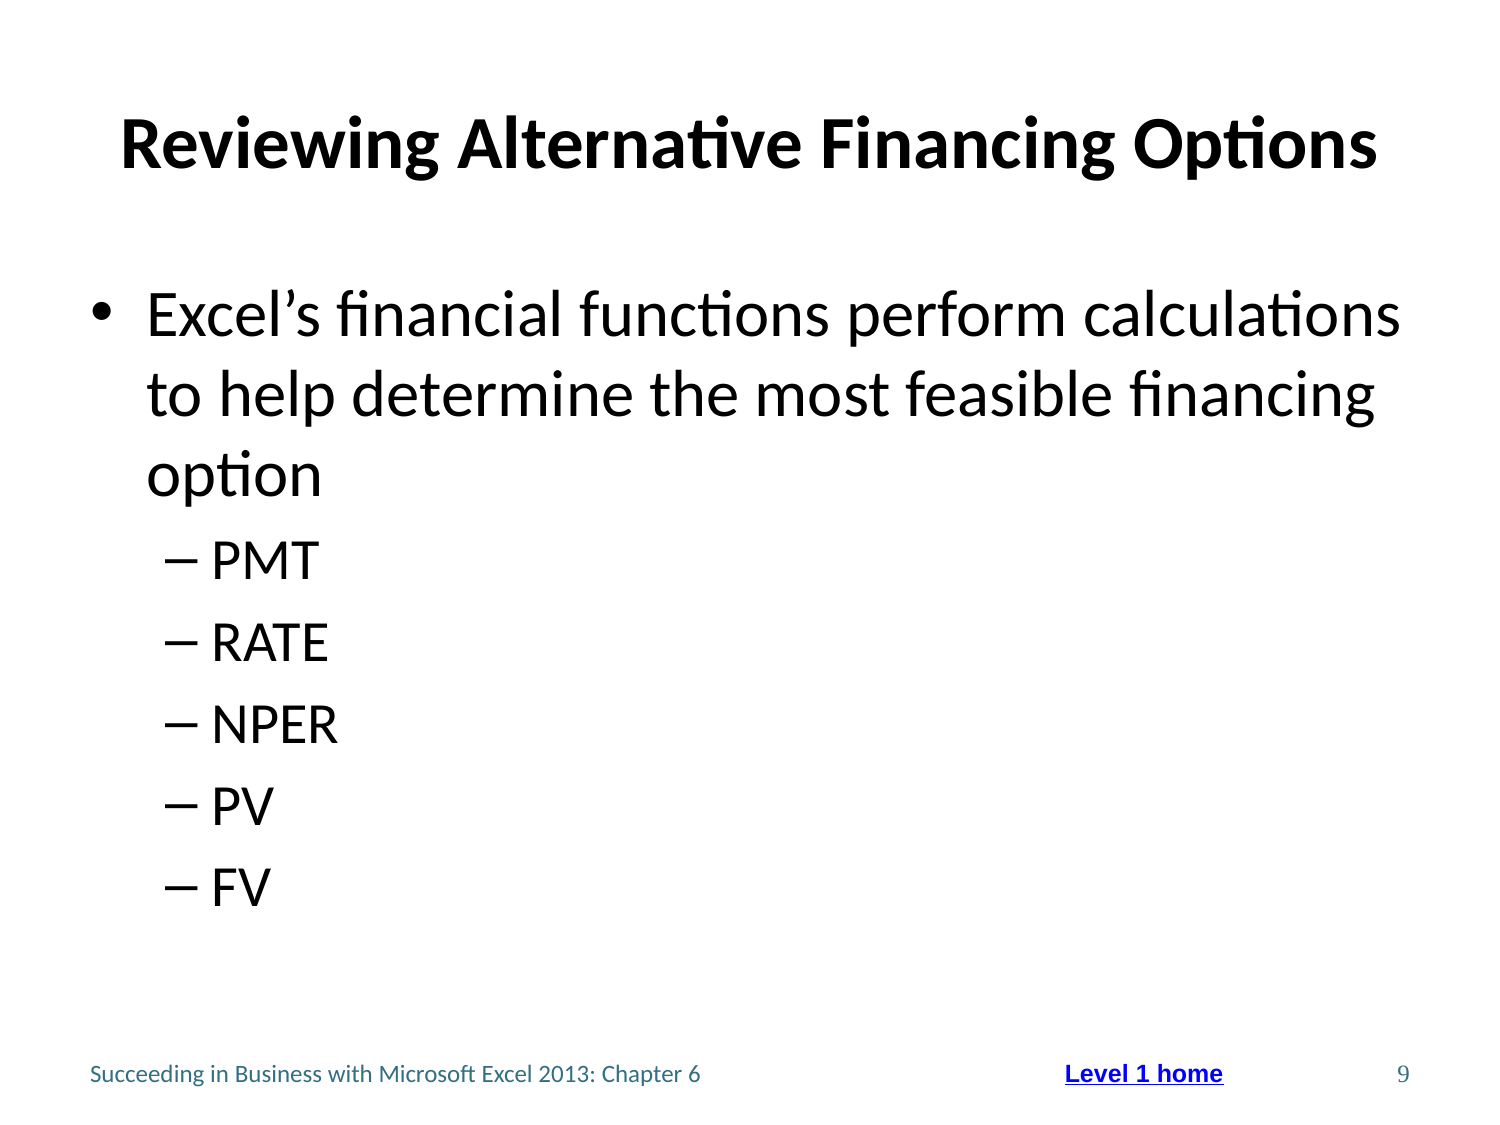

# Reviewing Alternative Financing Options
Excel’s financial functions perform calculations to help determine the most feasible financing option
PMT
RATE
NPER
PV
FV
Succeeding in Business with Microsoft Excel 2013: Chapter 6
9
Level 1 home